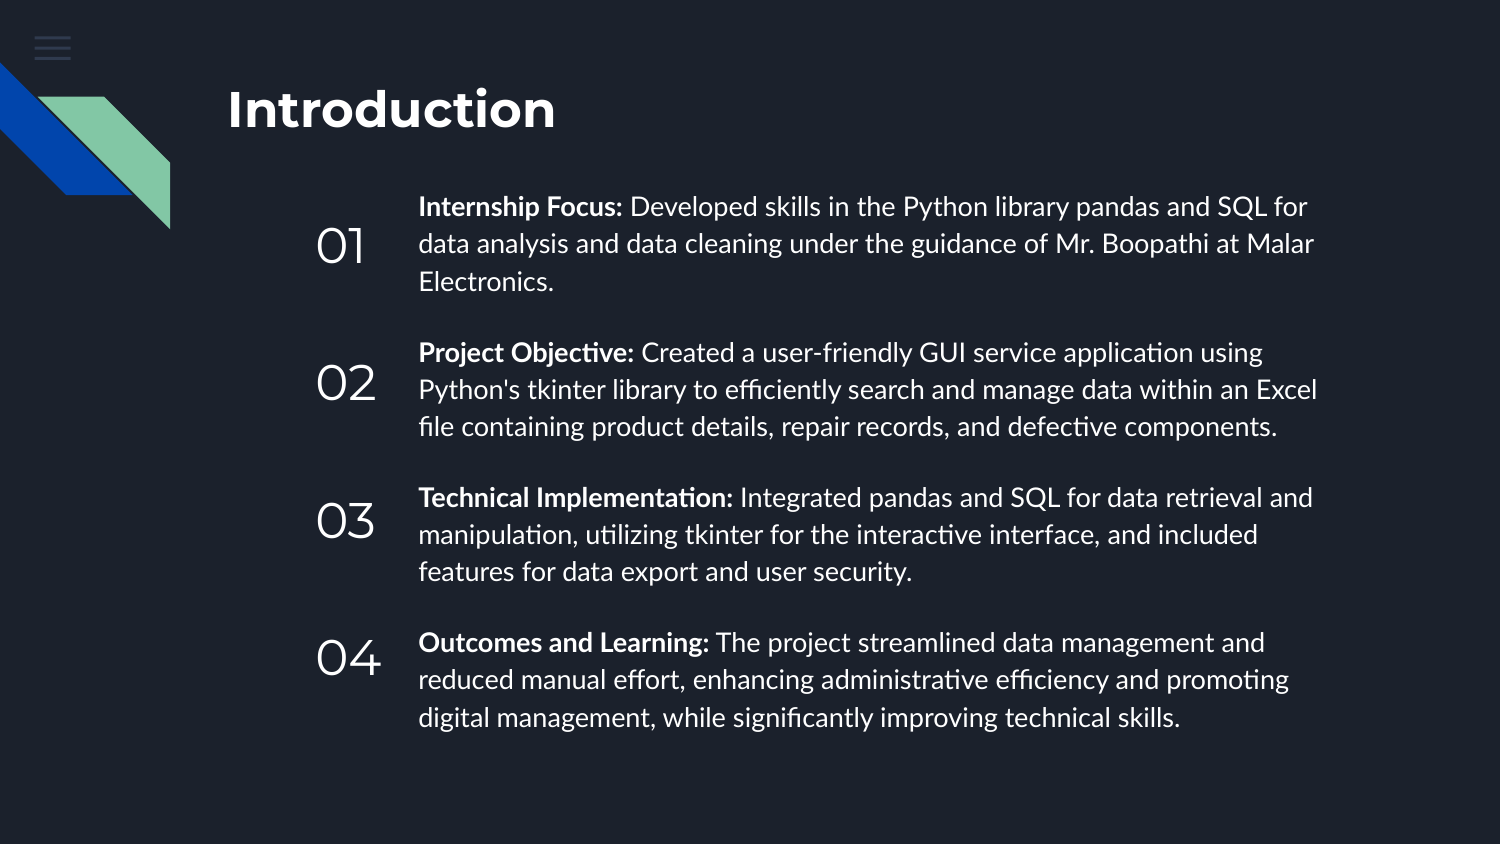

# Introduction
Internship Focus: Developed skills in the Python library pandas and SQL for data analysis and data cleaning under the guidance of Mr. Boopathi at Malar Electronics.
Project Objective: Created a user-friendly GUI service application using Python's tkinter library to efficiently search and manage data within an Excel file containing product details, repair records, and defective components.
Technical Implementation: Integrated pandas and SQL for data retrieval and manipulation, utilizing tkinter for the interactive interface, and included features for data export and user security.
Outcomes and Learning: The project streamlined data management and reduced manual effort, enhancing administrative efficiency and promoting digital management, while significantly improving technical skills.
01
02
03
04